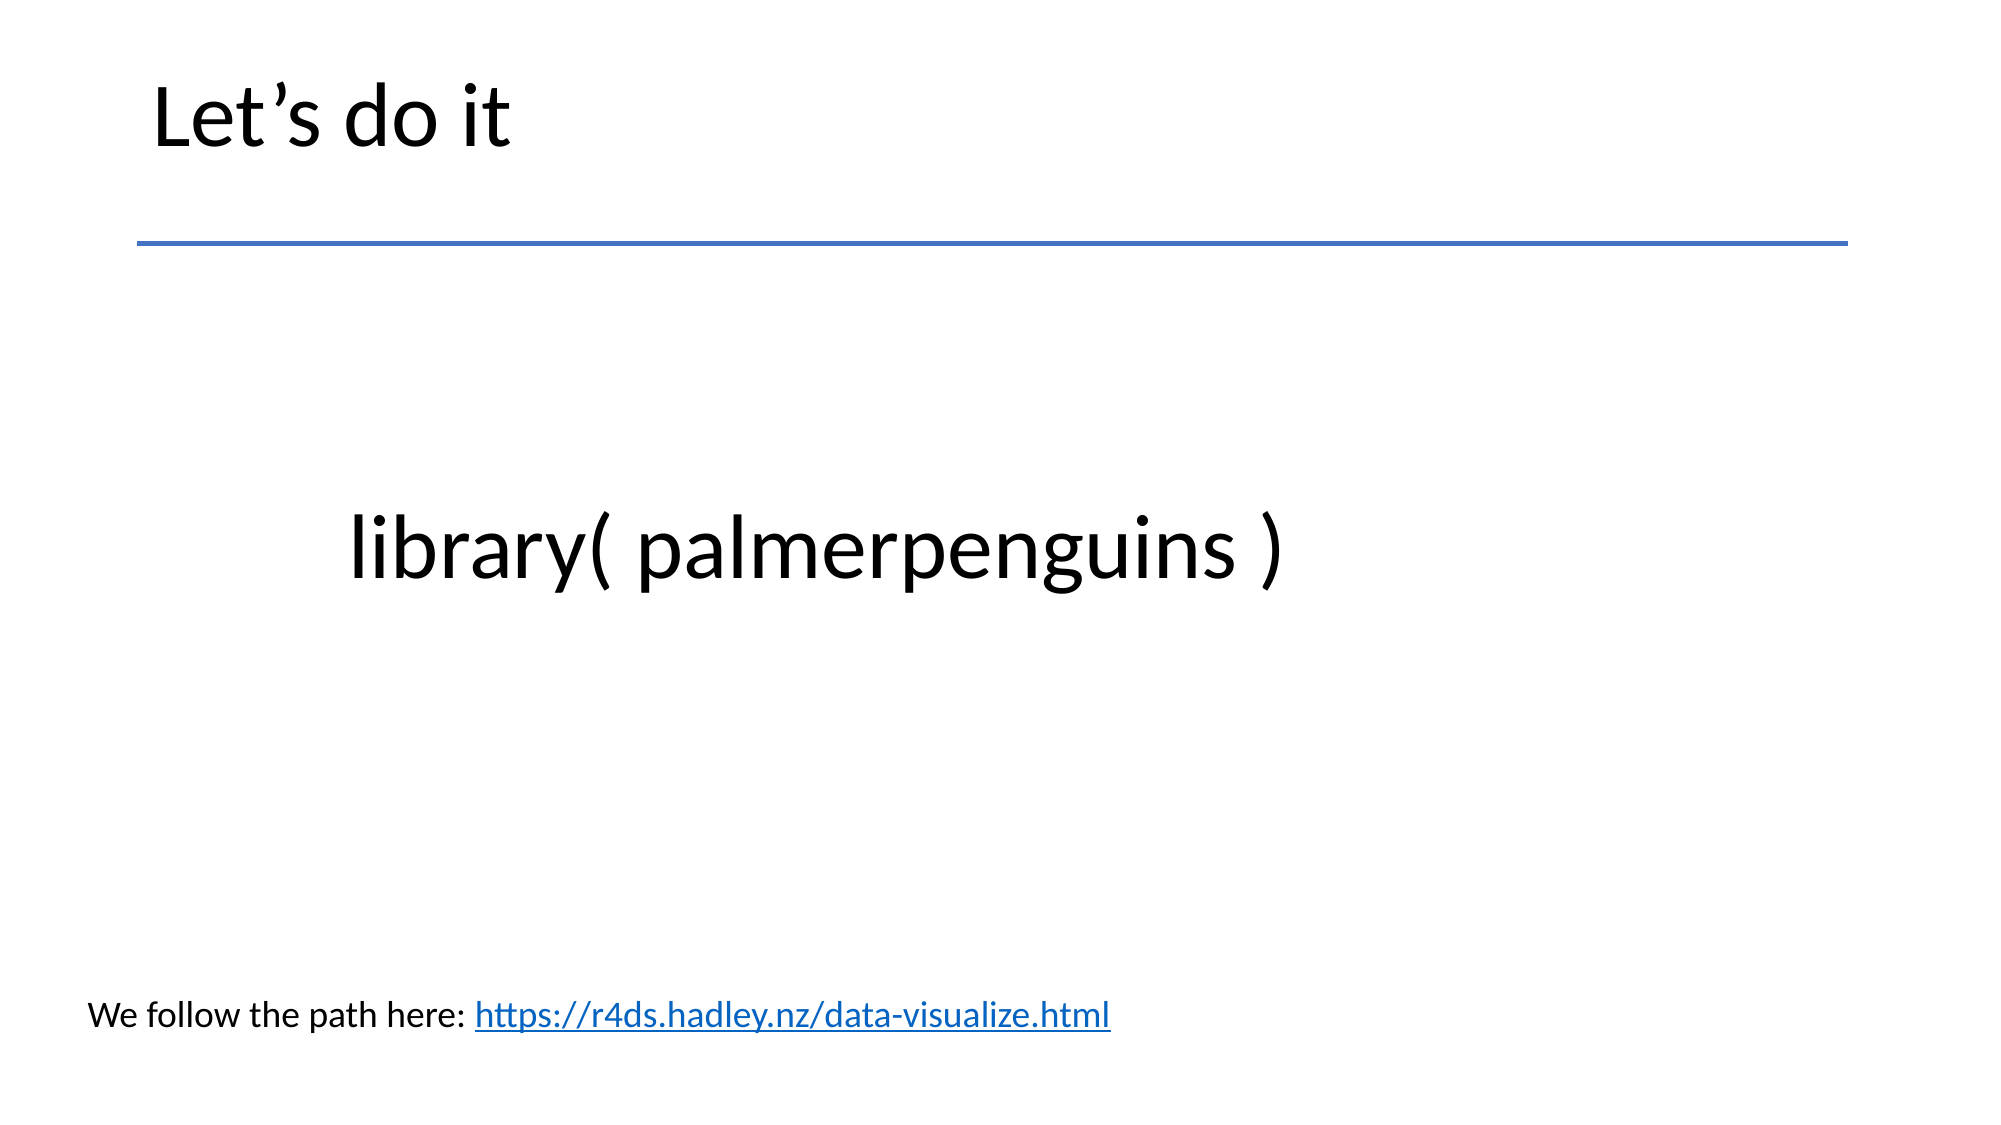

Let’s do it
library( palmerpenguins )
We follow the path here: https://r4ds.hadley.nz/data-visualize.html